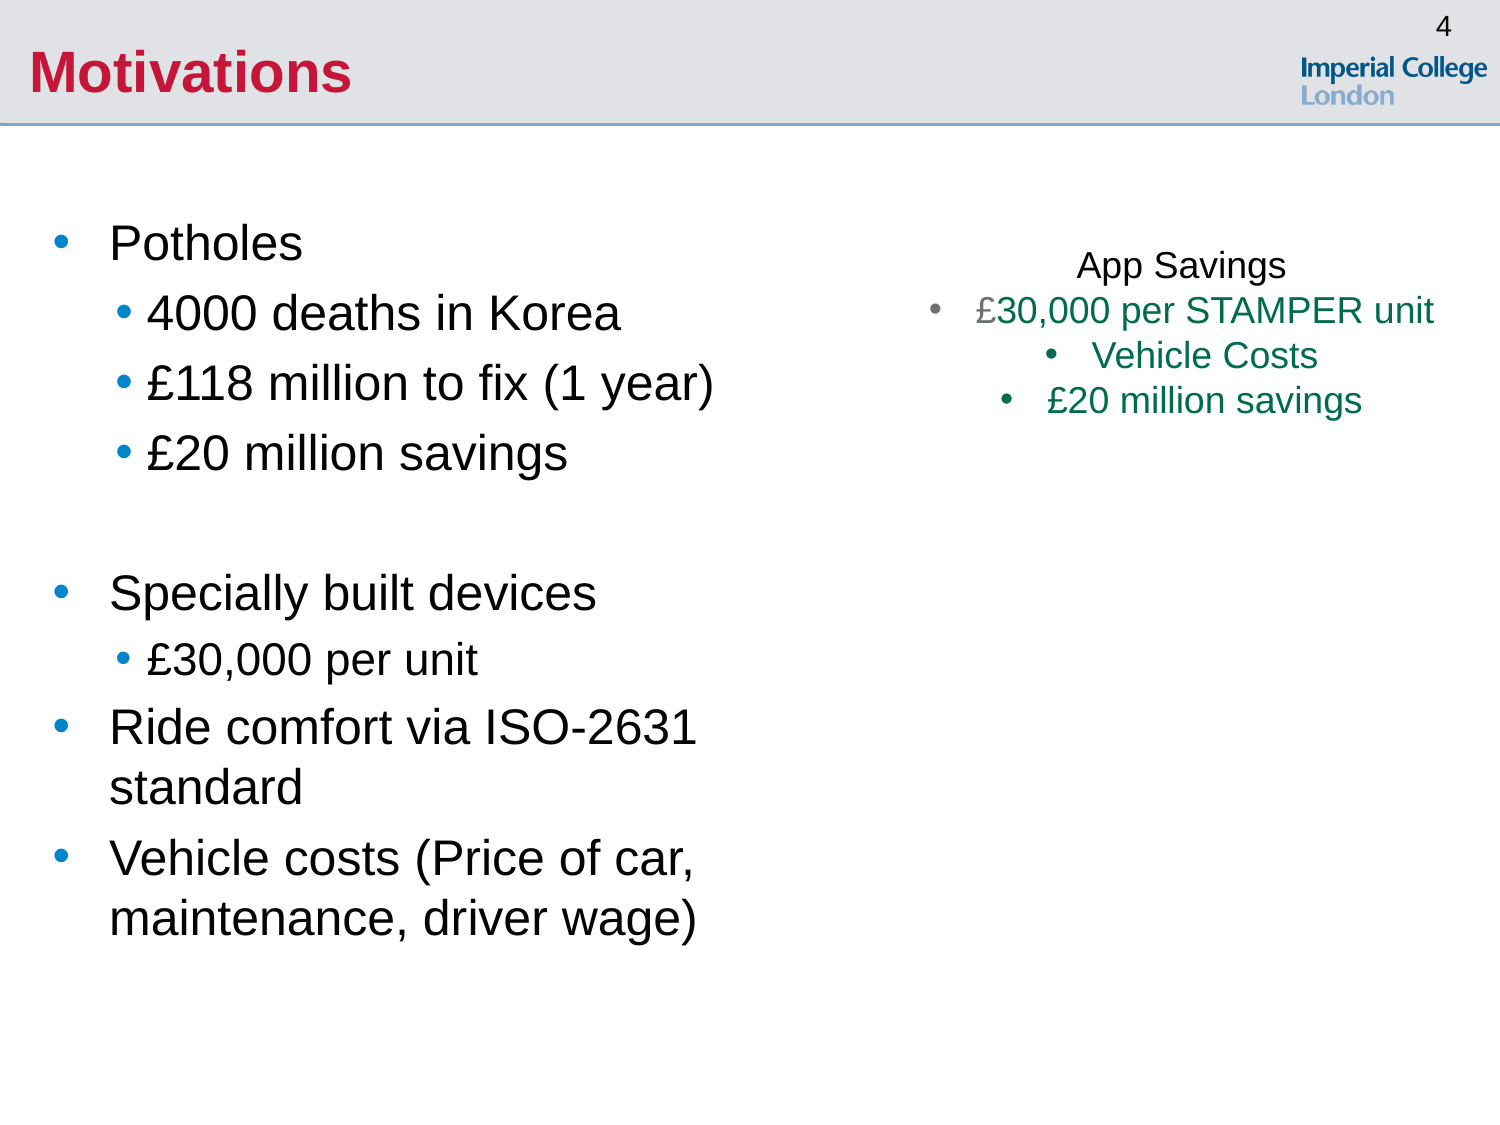

# Motivations

Potholes
4000 deaths in Korea
£118 million to fix (1 year)
£20 million savings

Specially built devices
£30,000 per unit
Ride comfort via ISO-2631 standard
Vehicle costs (Price of car, maintenance, driver wage)

App Savings
£30,000 per STAMPER unit
Vehicle Costs
£20 million savings